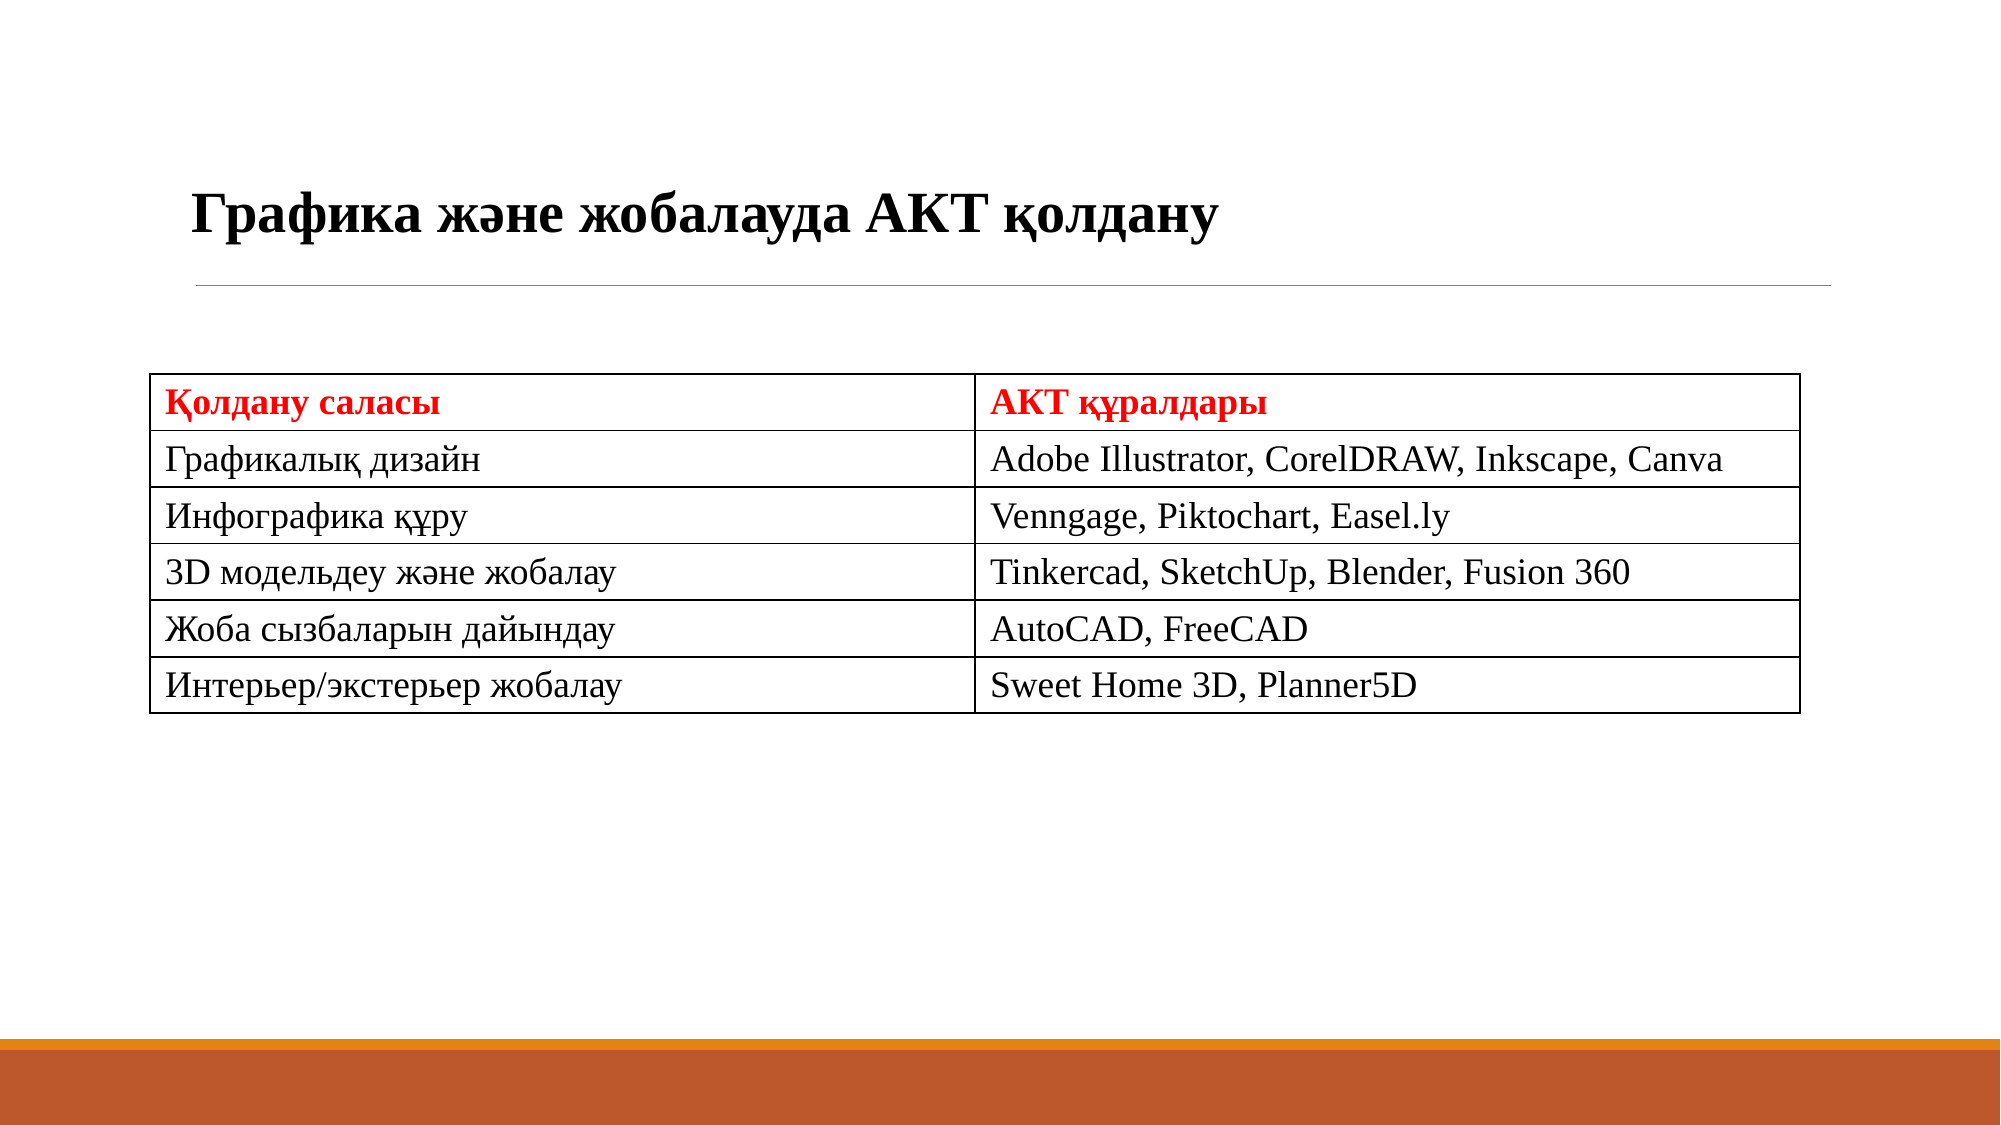

Графика және жобалауда АКТ қолдану

| Қолдану саласы | АКТ құралдары |
| --- | --- |
| Графикалық дизайн | Adobe Illustrator, CorelDRAW, Inkscape, Canva |
| Инфографика құру | Venngage, Piktochart, Easel.ly |
| 3D модельдеу және жобалау | Tinkercad, SketchUp, Blender, Fusion 360 |
| Жоба сызбаларын дайындау | AutoCAD, FreeCAD |
| Интерьер/экстерьер жобалау | Sweet Home 3D, Planner5D |